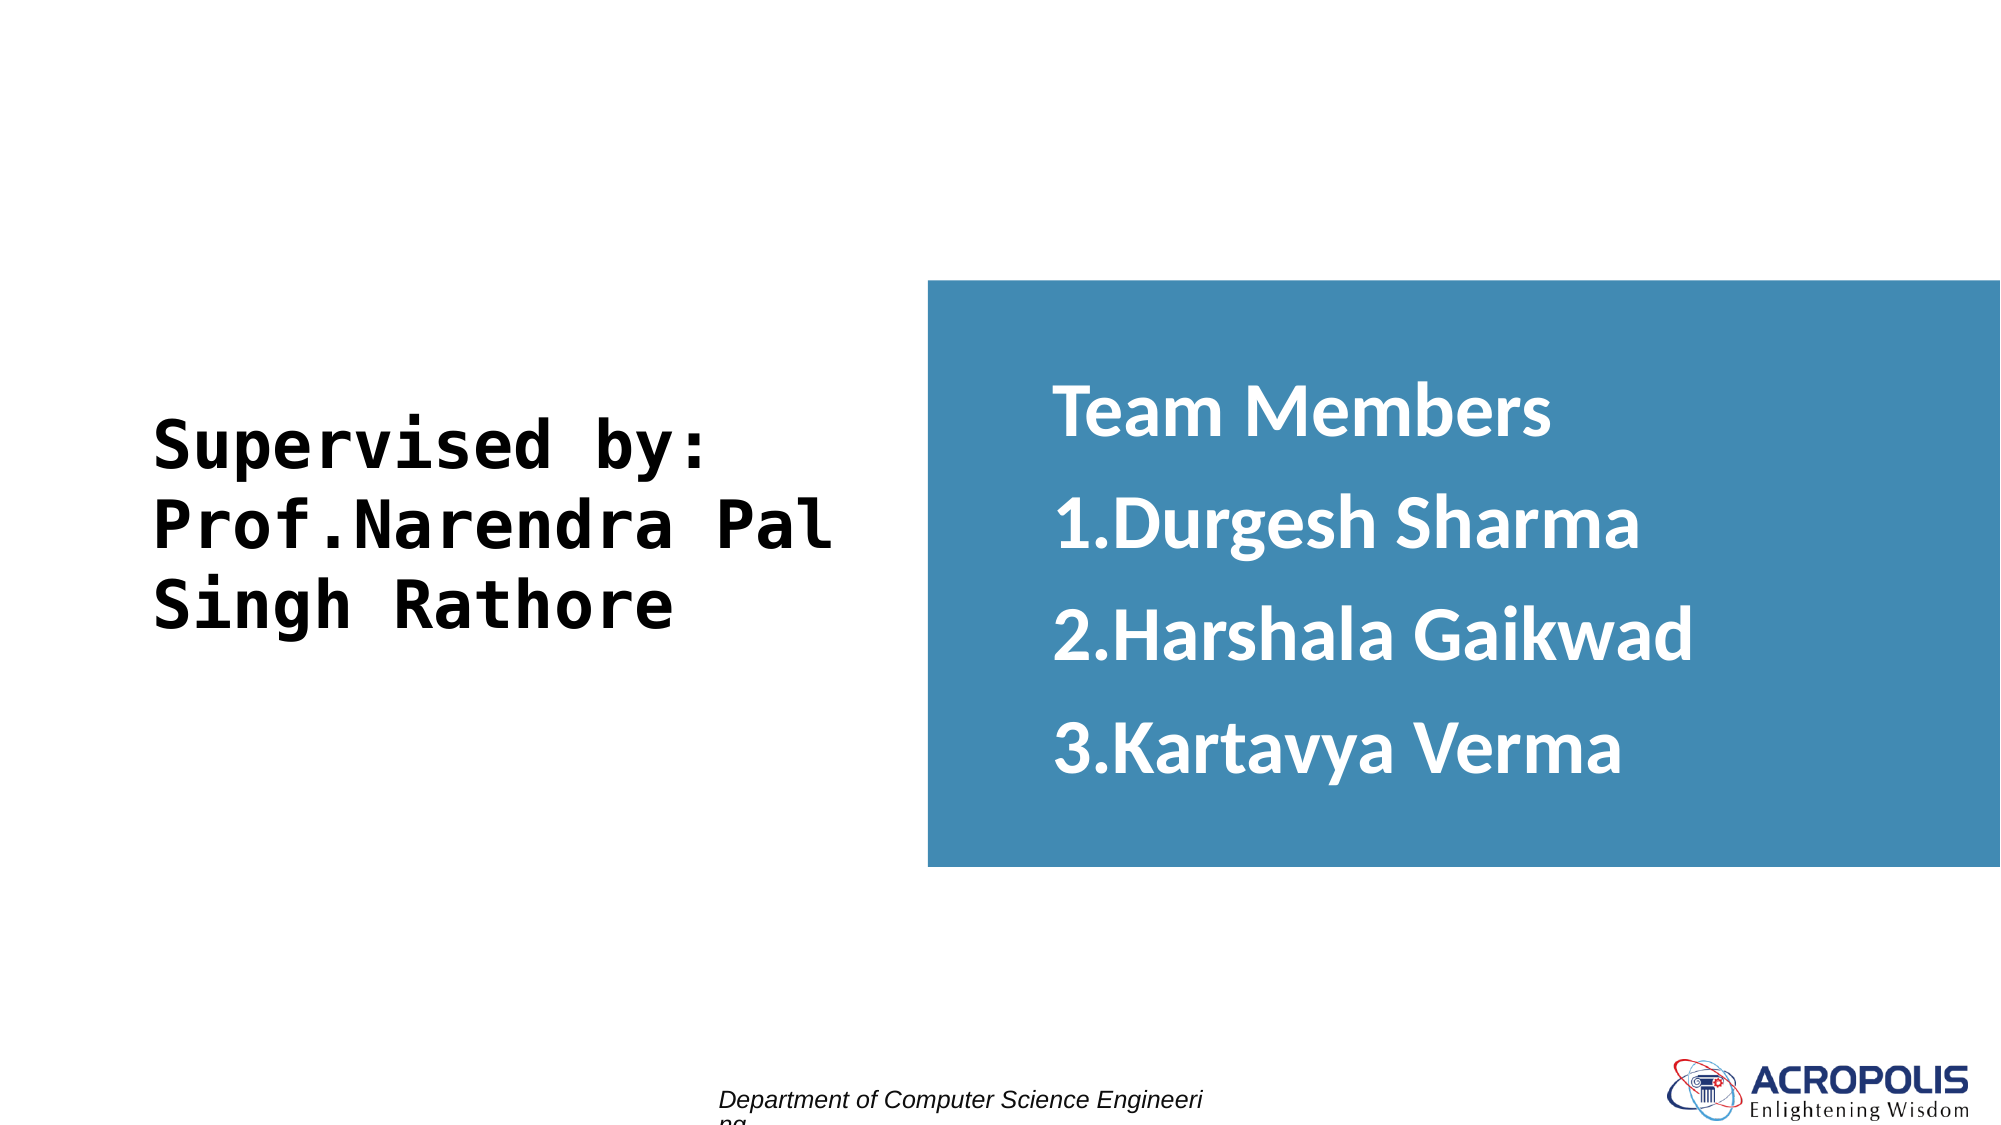

Team Members
1.Durgesh Sharma
2.Harshala Gaikwad
3.Kartavya Verma

# Supervised by: Prof.Narendra Pal Singh Rathore

Department of Computer Science Engineering
3